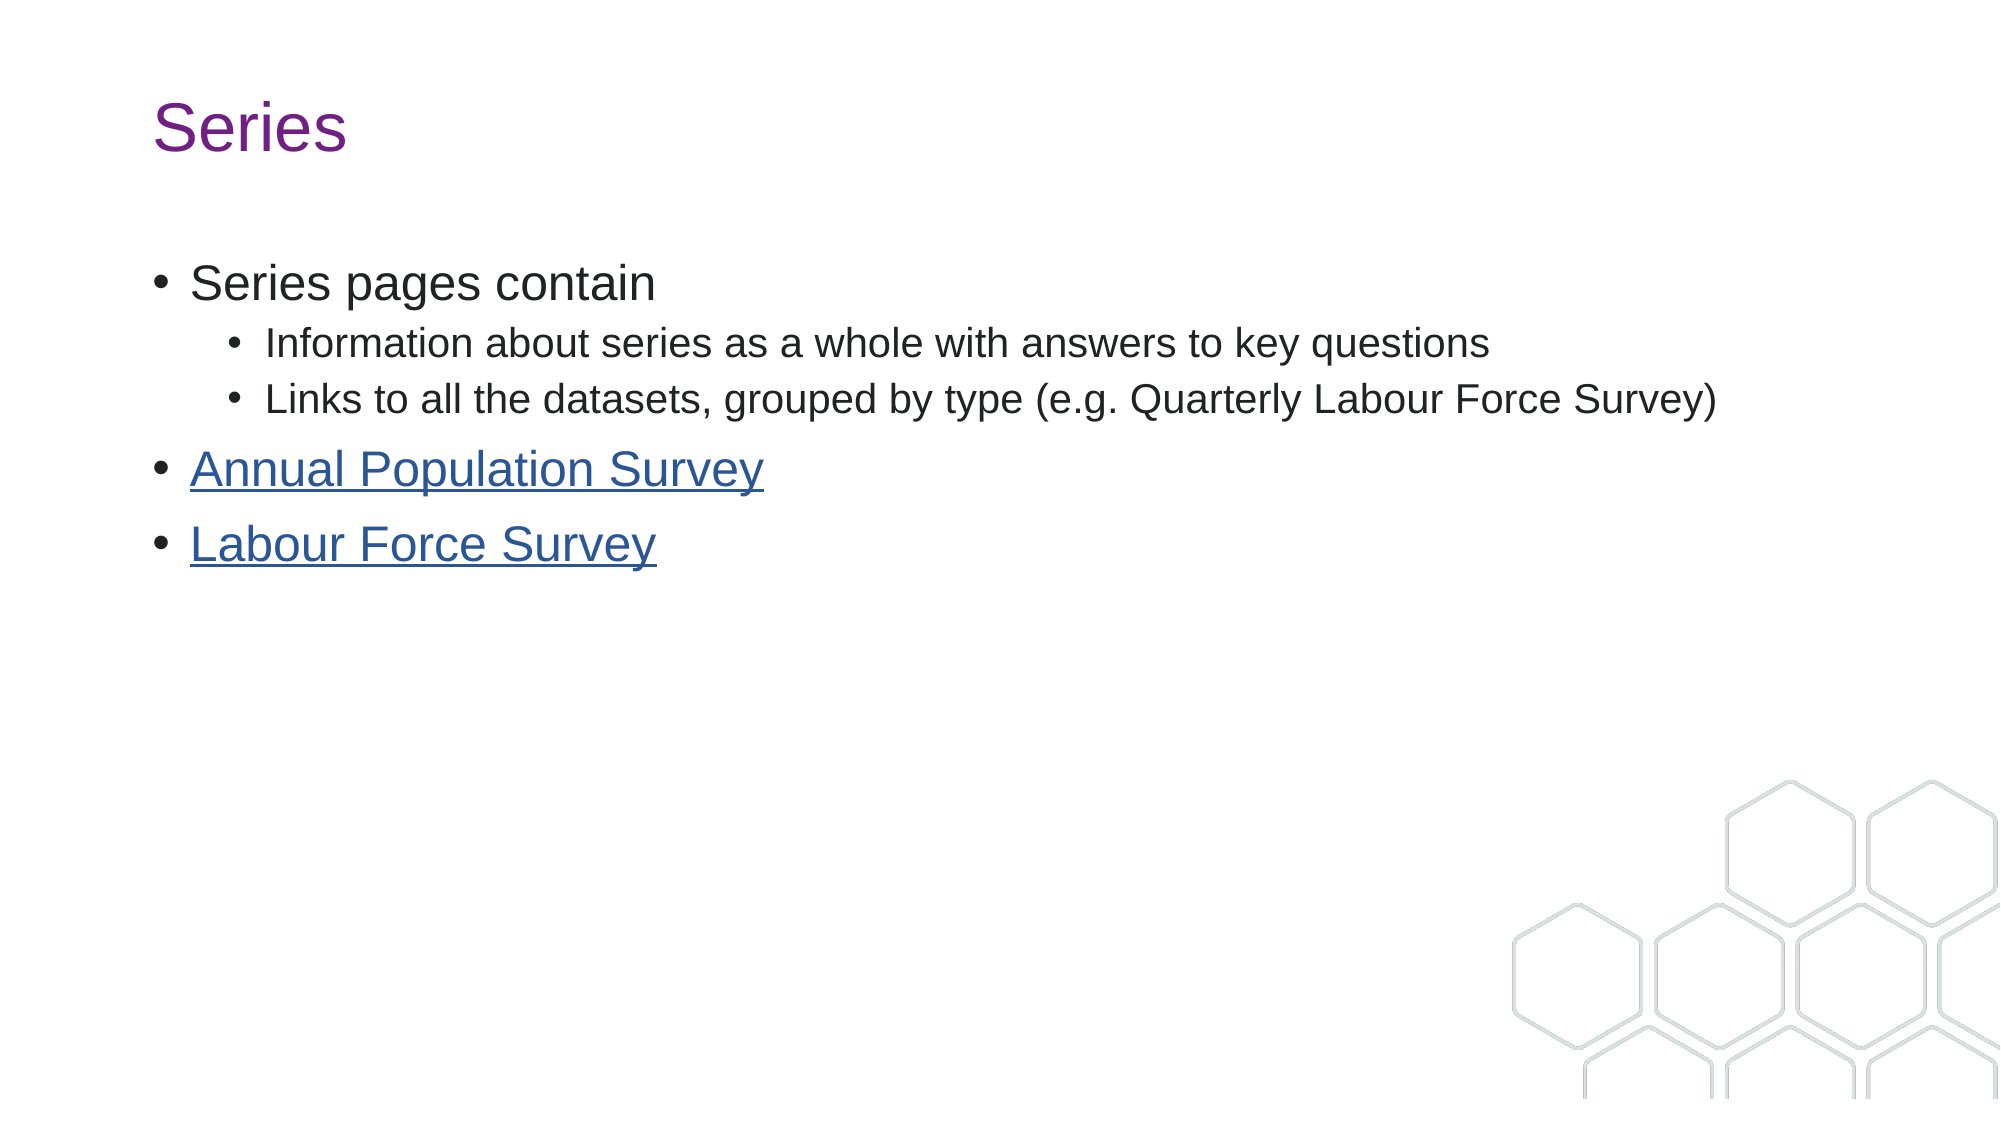

# Series
Series pages contain
Information about series as a whole with answers to key questions
Links to all the datasets, grouped by type (e.g. Quarterly Labour Force Survey)
Annual Population Survey
Labour Force Survey